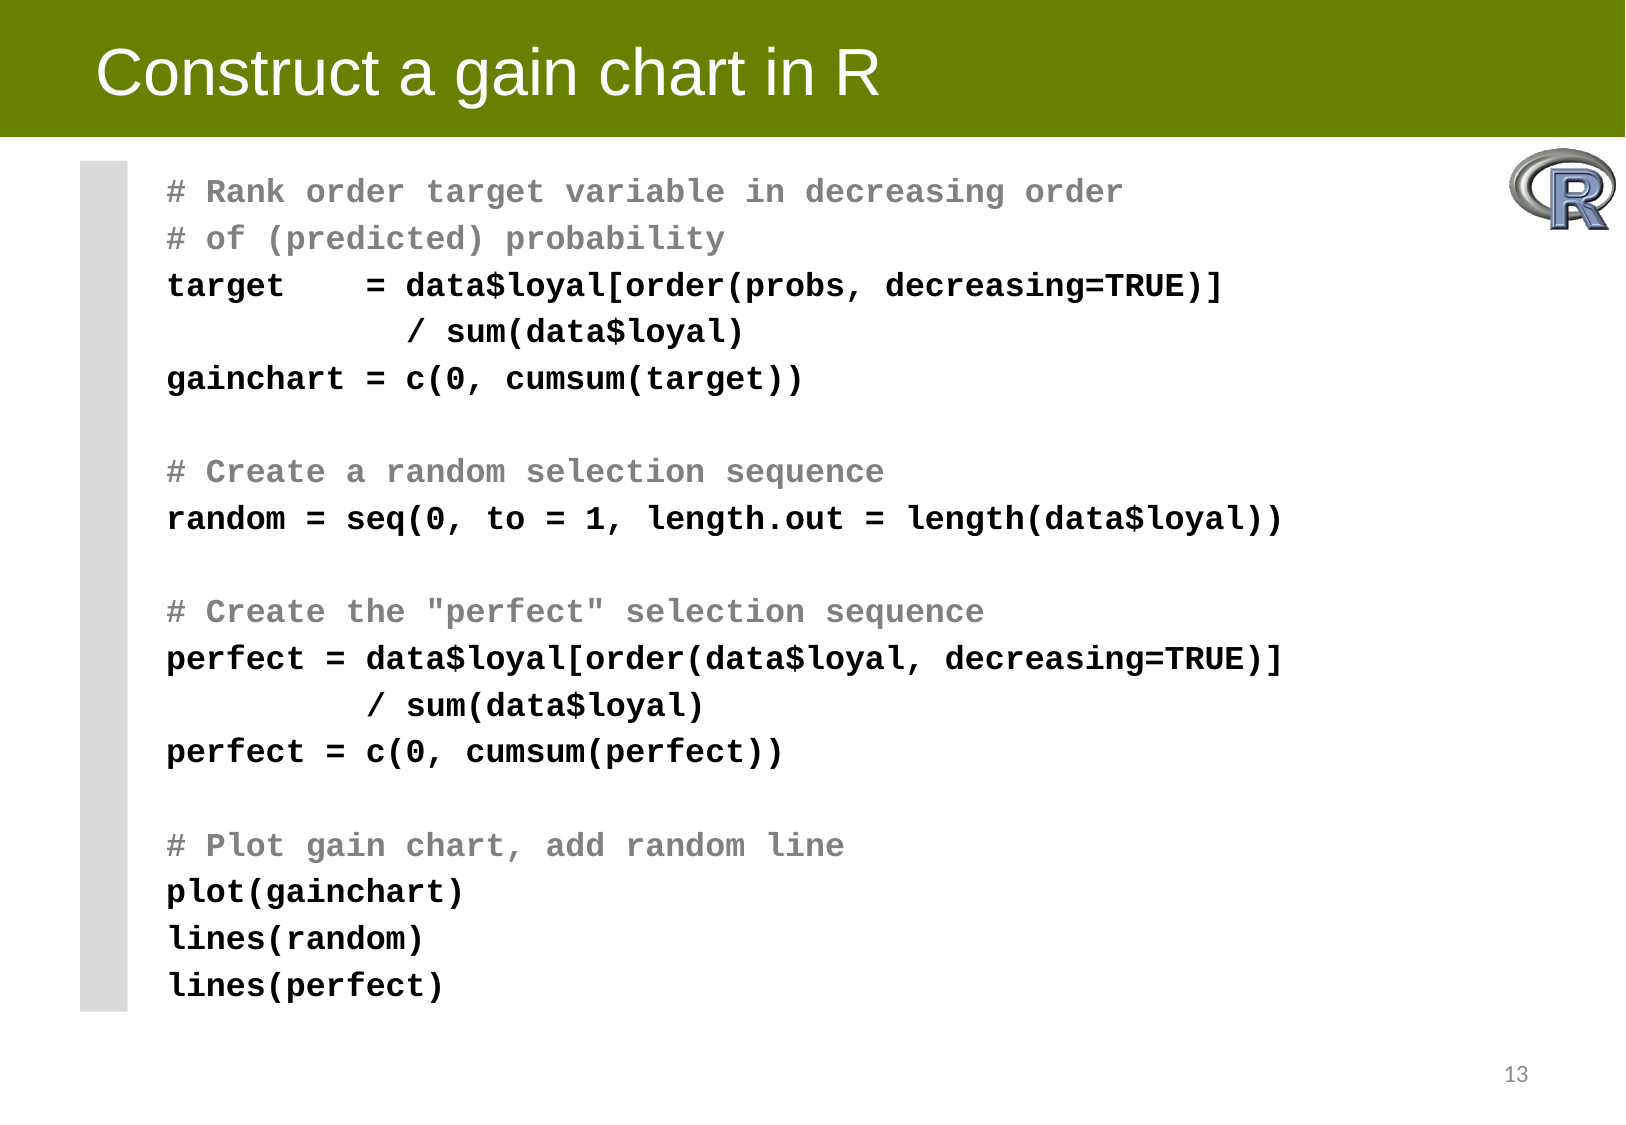

# Construct a gain chart in R
# Rank order target variable in decreasing order
# of (predicted) probability
target    = data$loyal[order(probs, decreasing=TRUE)]
            / sum(data$loyal)
gainchart = c(0, cumsum(target))

# Create a random selection sequence
random = seq(0, to = 1, length.out = length(data$loyal))

# Create the "perfect" selection sequence
perfect = data$loyal[order(data$loyal, decreasing=TRUE)]
          / sum(data$loyal)
perfect = c(0, cumsum(perfect))

# Plot gain chart, add random line
plot(gainchart)
lines(random)
lines(perfect)
13